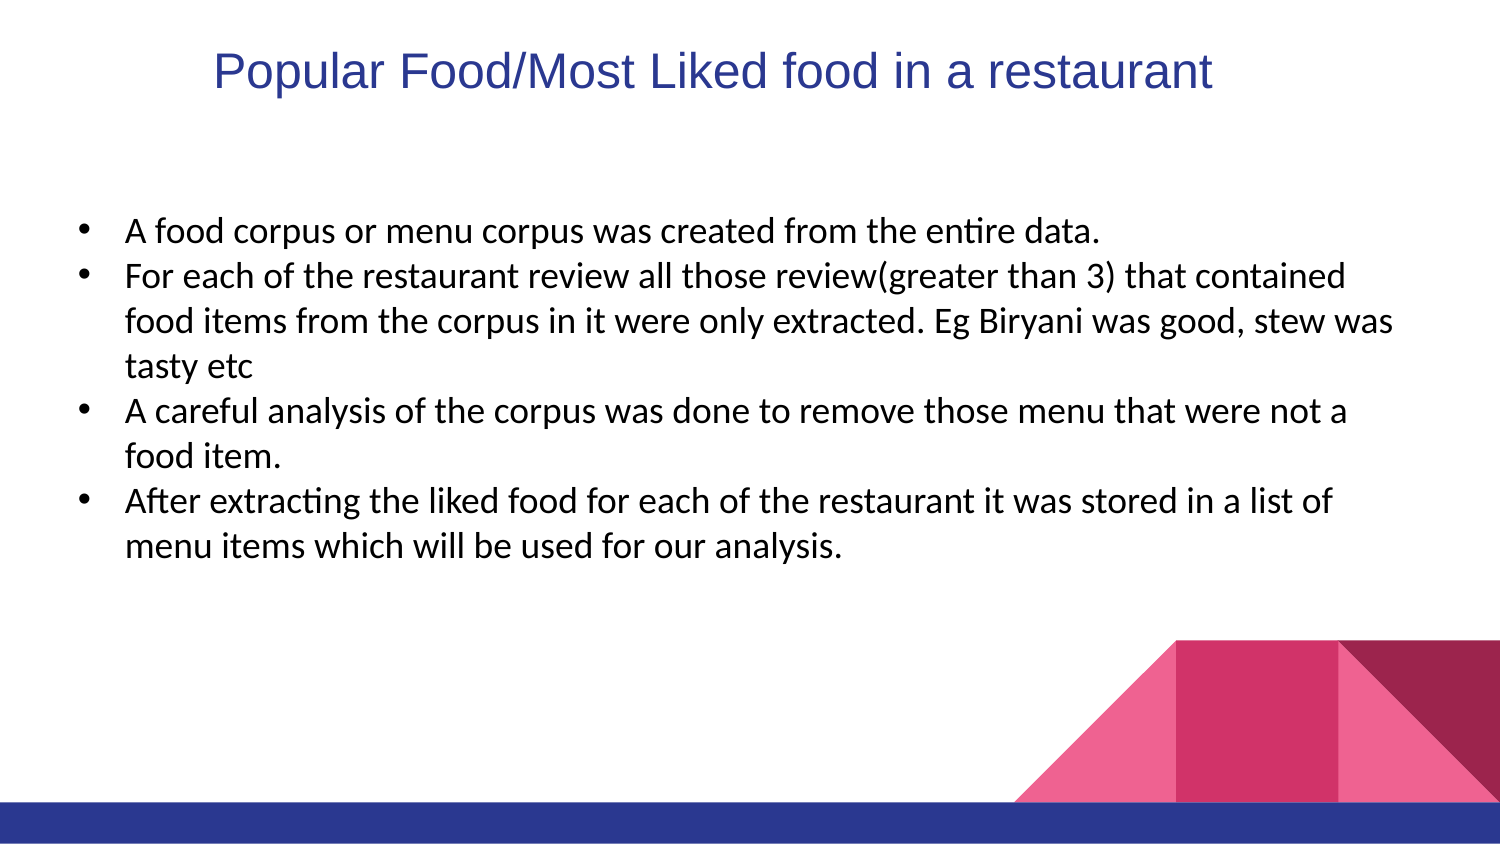

# Popular Food/Most Liked food in a restaurant
A food corpus or menu corpus was created from the entire data.
For each of the restaurant review all those review(greater than 3) that contained food items from the corpus in it were only extracted. Eg Biryani was good, stew was tasty etc
A careful analysis of the corpus was done to remove those menu that were not a food item.
After extracting the liked food for each of the restaurant it was stored in a list of menu items which will be used for our analysis.